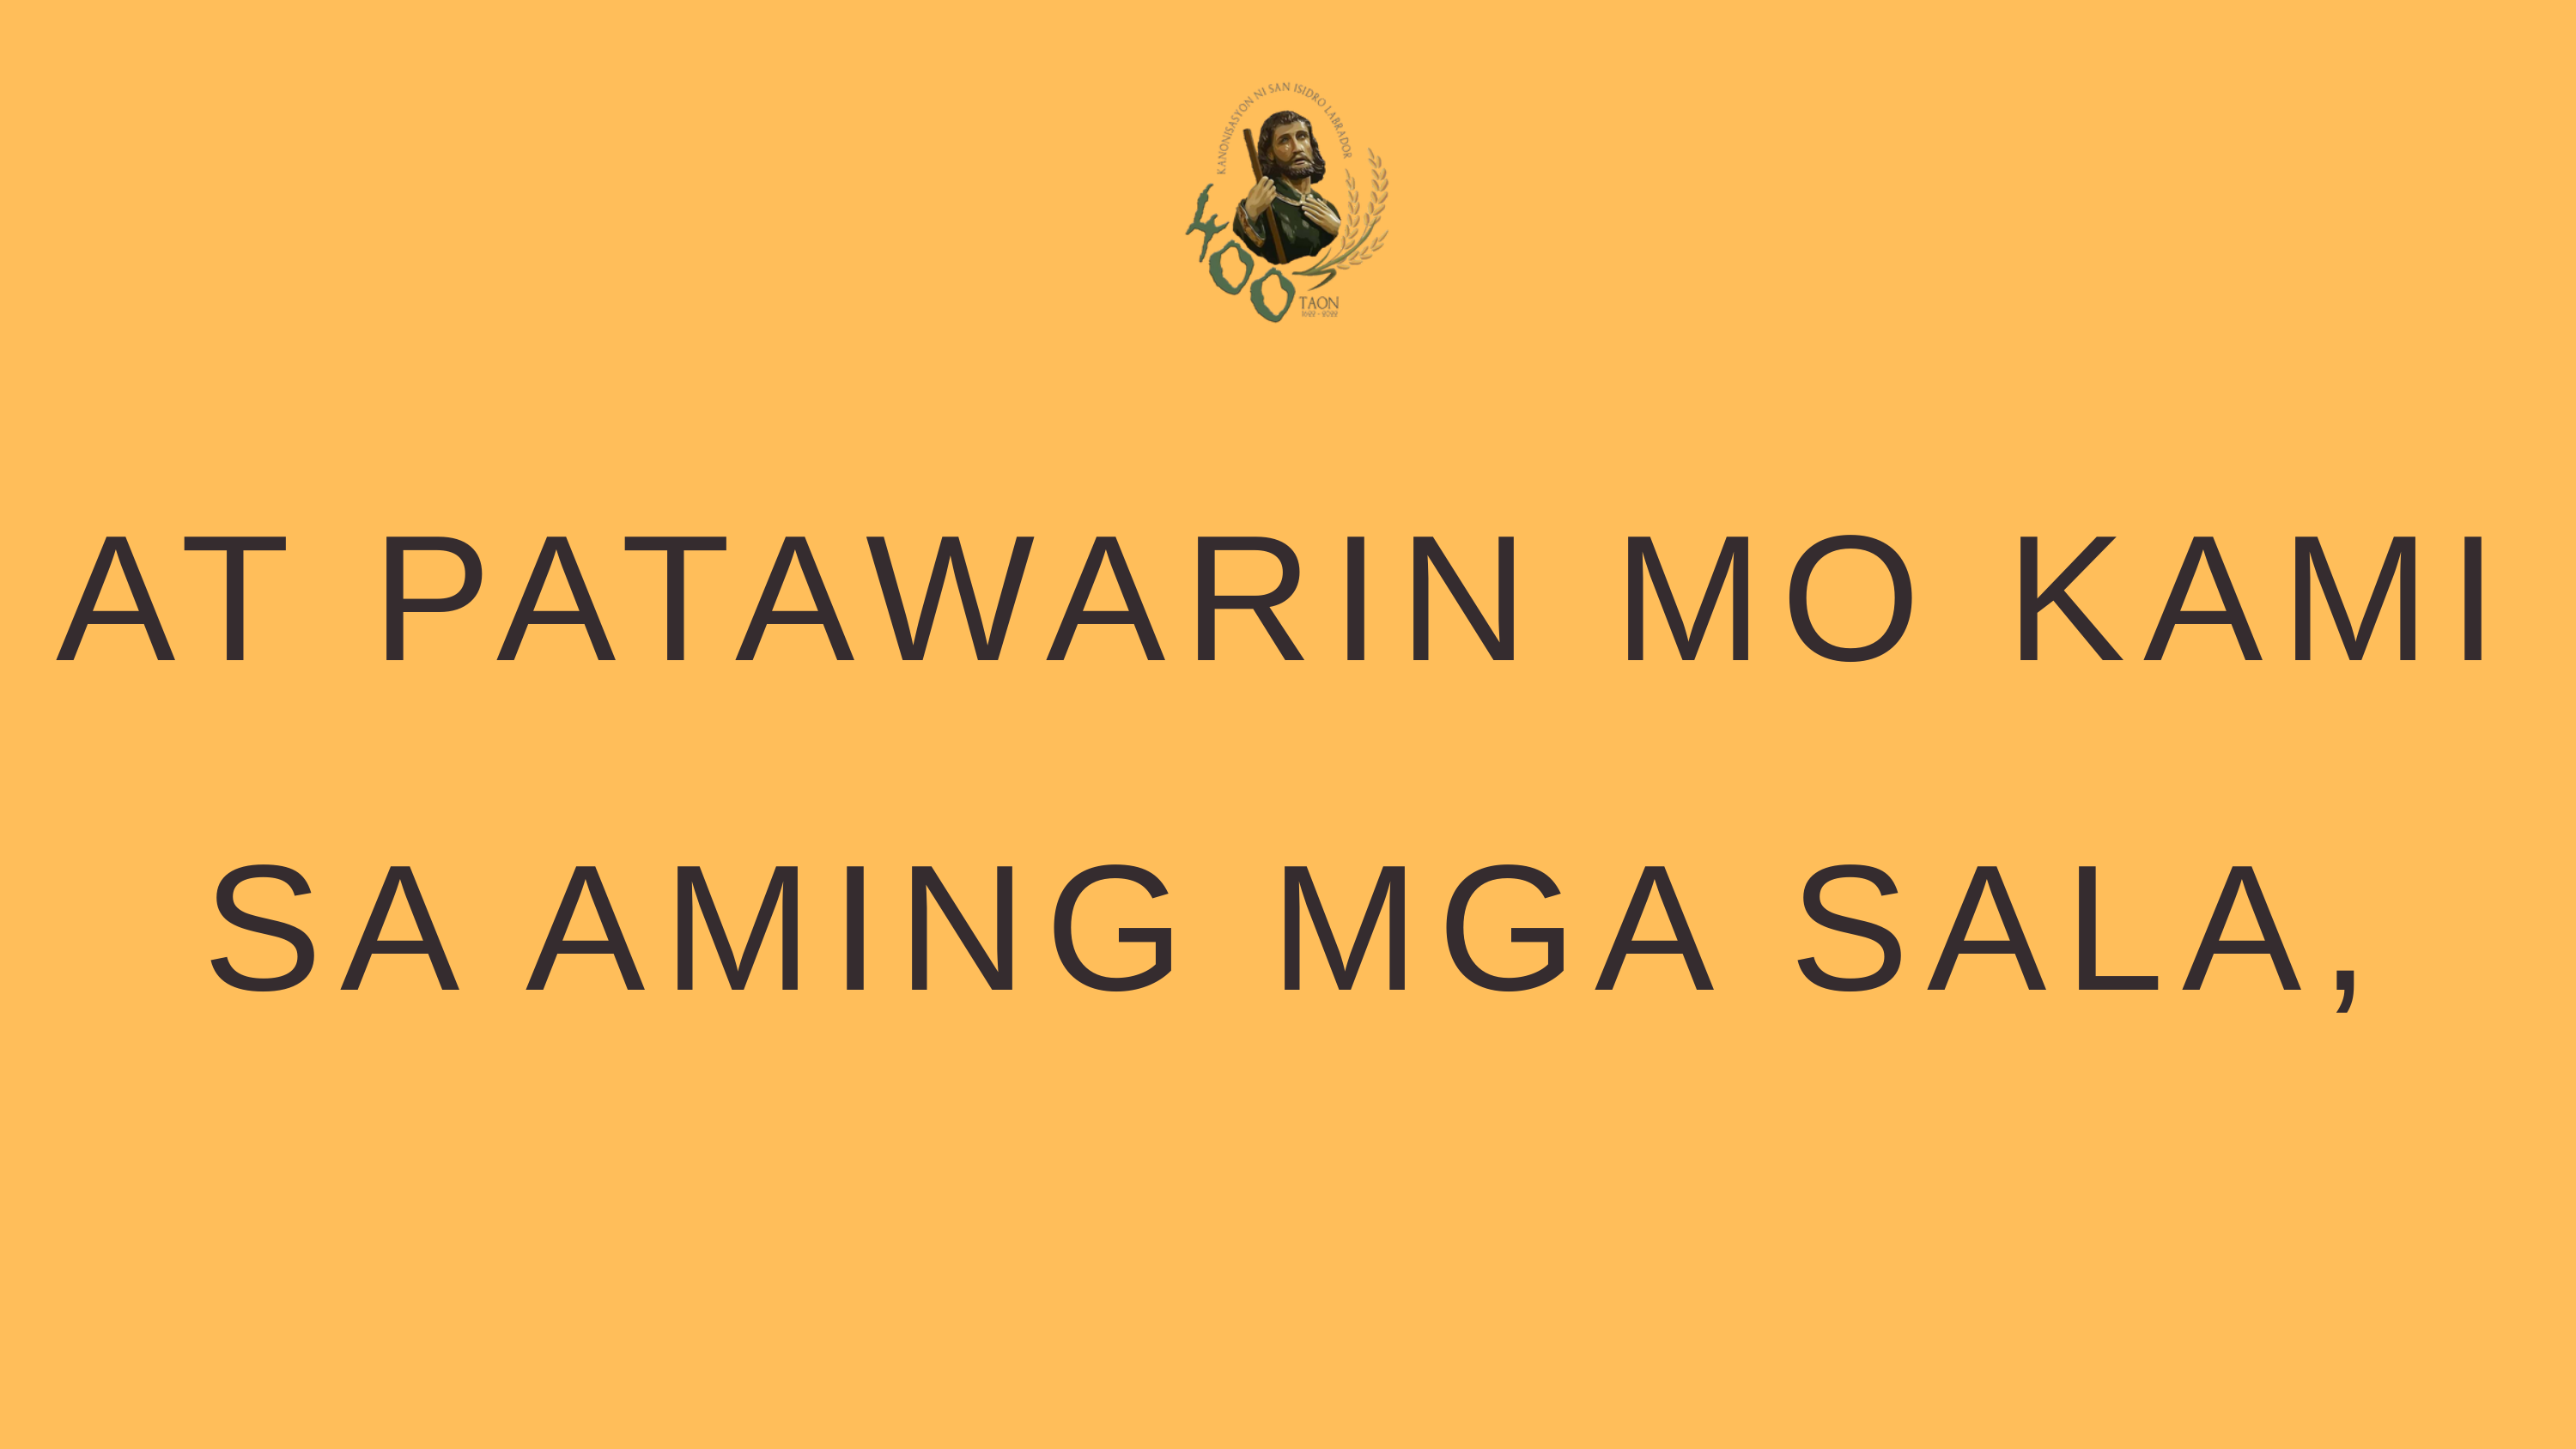

AT PATAWARIN MO KAMI SA AMING MGA SALA,